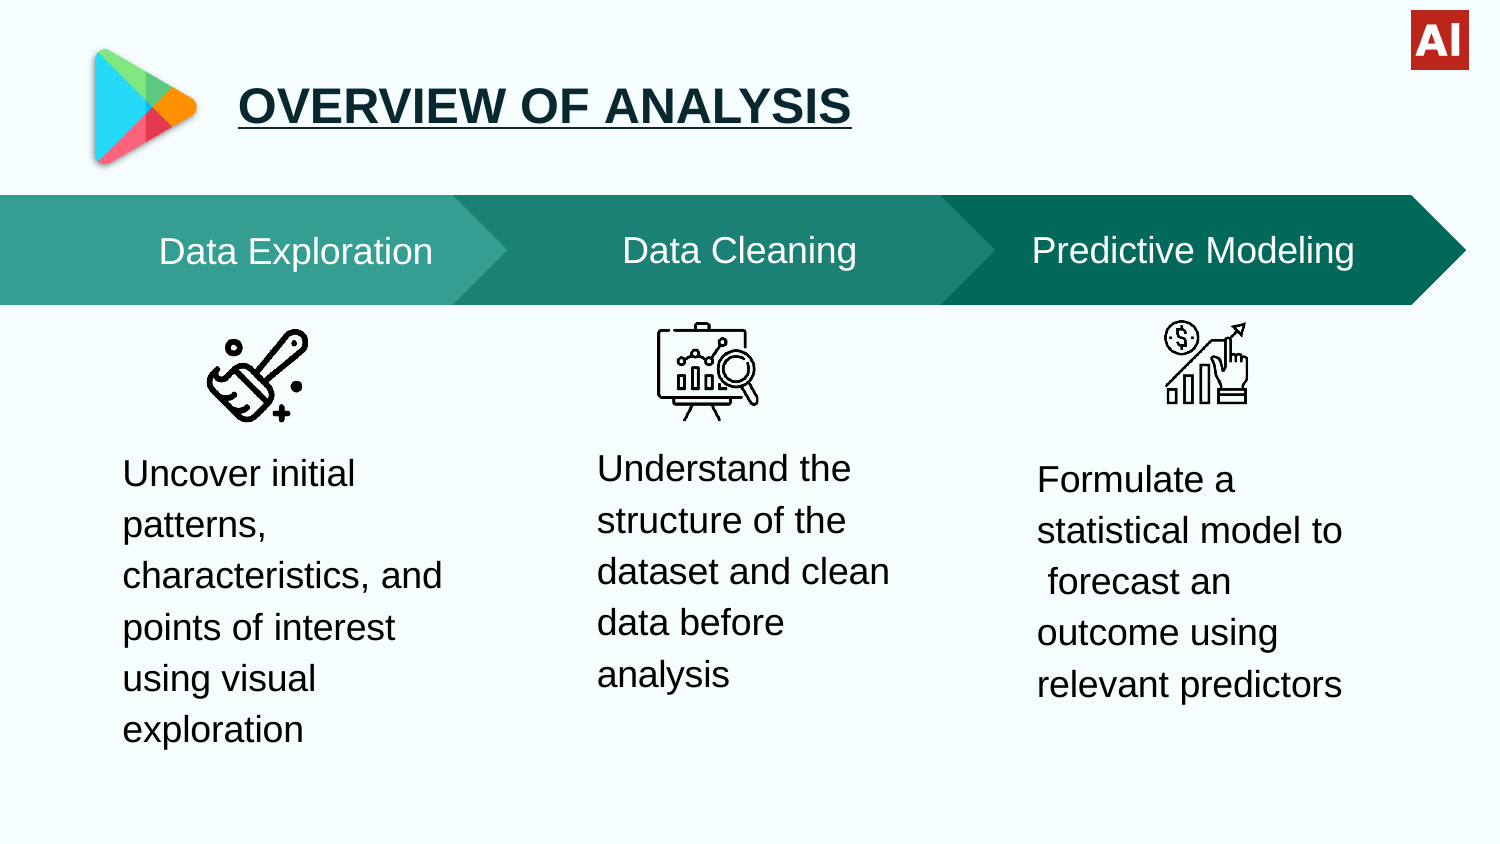

# OVERVIEW OF ANALYSIS

Data Cleaning
Predictive Modeling
Data Exploration

Understand the  structure of the  dataset and clean  data before analysis
Uncover initial  patterns,  characteristics, and  points of interest  using visual  exploration

Formulate a  statistical model to  forecast an  outcome using  relevant predictors